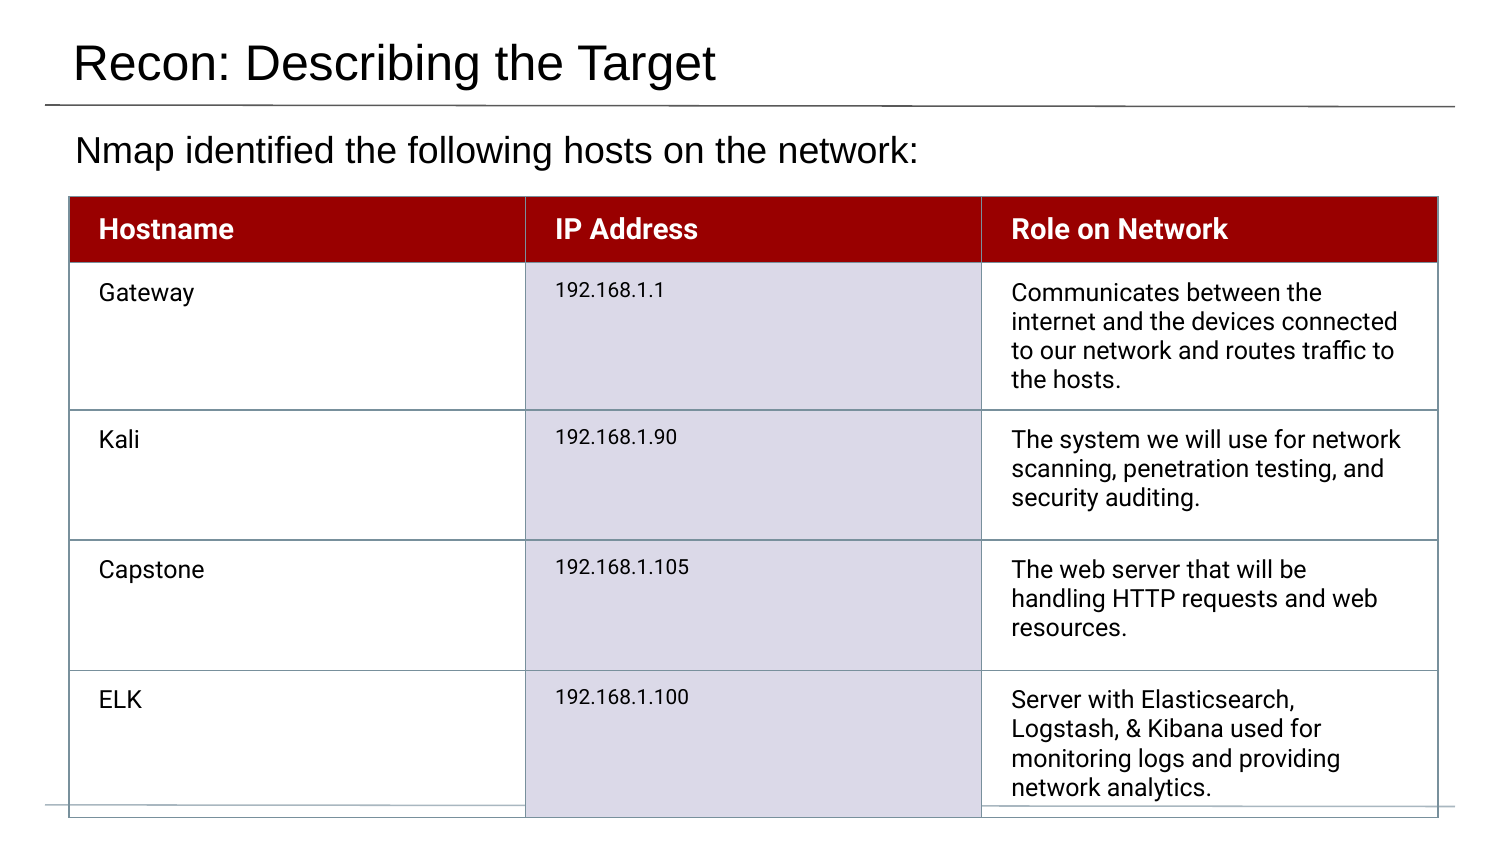

# Recon: Describing the Target
Nmap identified the following hosts on the network:
| Hostname | IP Address | Role on Network |
| --- | --- | --- |
| Gateway | 192.168.1.1 | Communicates between the internet and the devices connected to our network and routes traffic to the hosts. |
| Kali | 192.168.1.90 | The system we will use for network scanning, penetration testing, and security auditing. |
| Capstone | 192.168.1.105 | The web server that will be handling HTTP requests and web resources. |
| ELK | 192.168.1.100 | Server with Elasticsearch, Logstash, & Kibana used for monitoring logs and providing network analytics. |